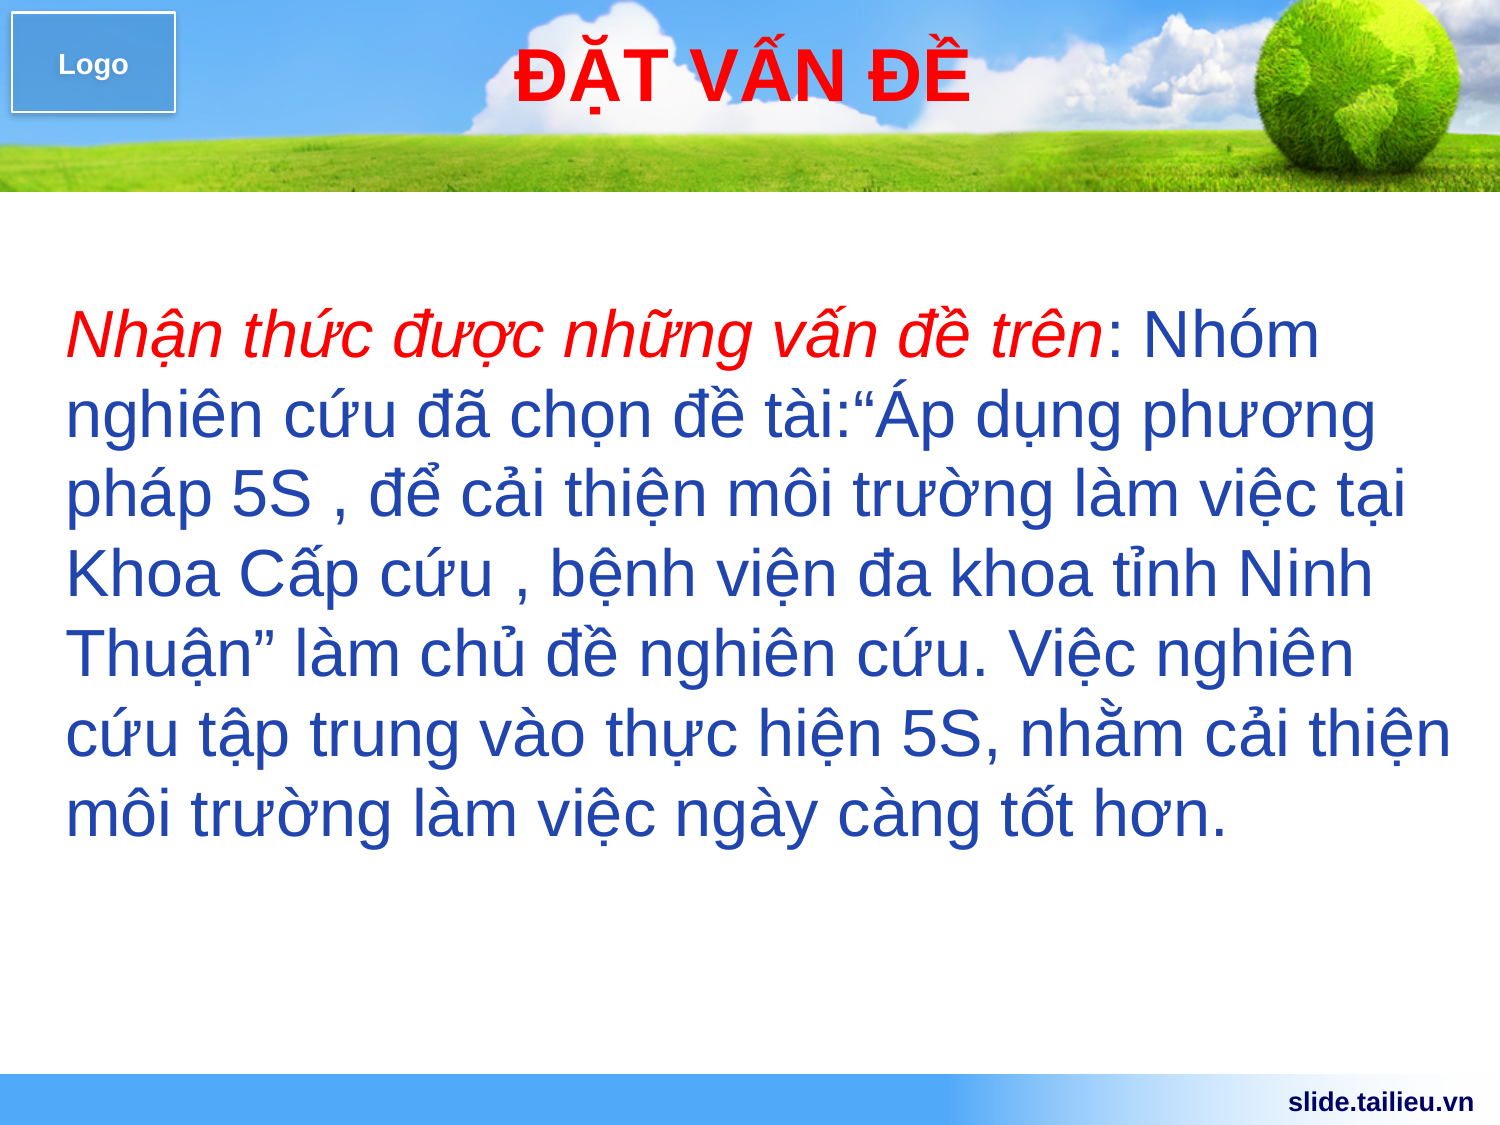

# ĐẶT VẤN ĐỀ

Nhận thức được những vấn đề trên: Nhóm nghiên cứu đã chọn đề tài:“Áp dụng phương pháp 5S , để cải thiện môi trường làm việc tại Khoa Cấp cứu , bệnh viện đa khoa tỉnh Ninh Thuận” làm chủ đề nghiên cứu. Việc nghiên cứu tập trung vào thực hiện 5S, nhằm cải thiện môi trường làm việc ngày càng tốt hơn.